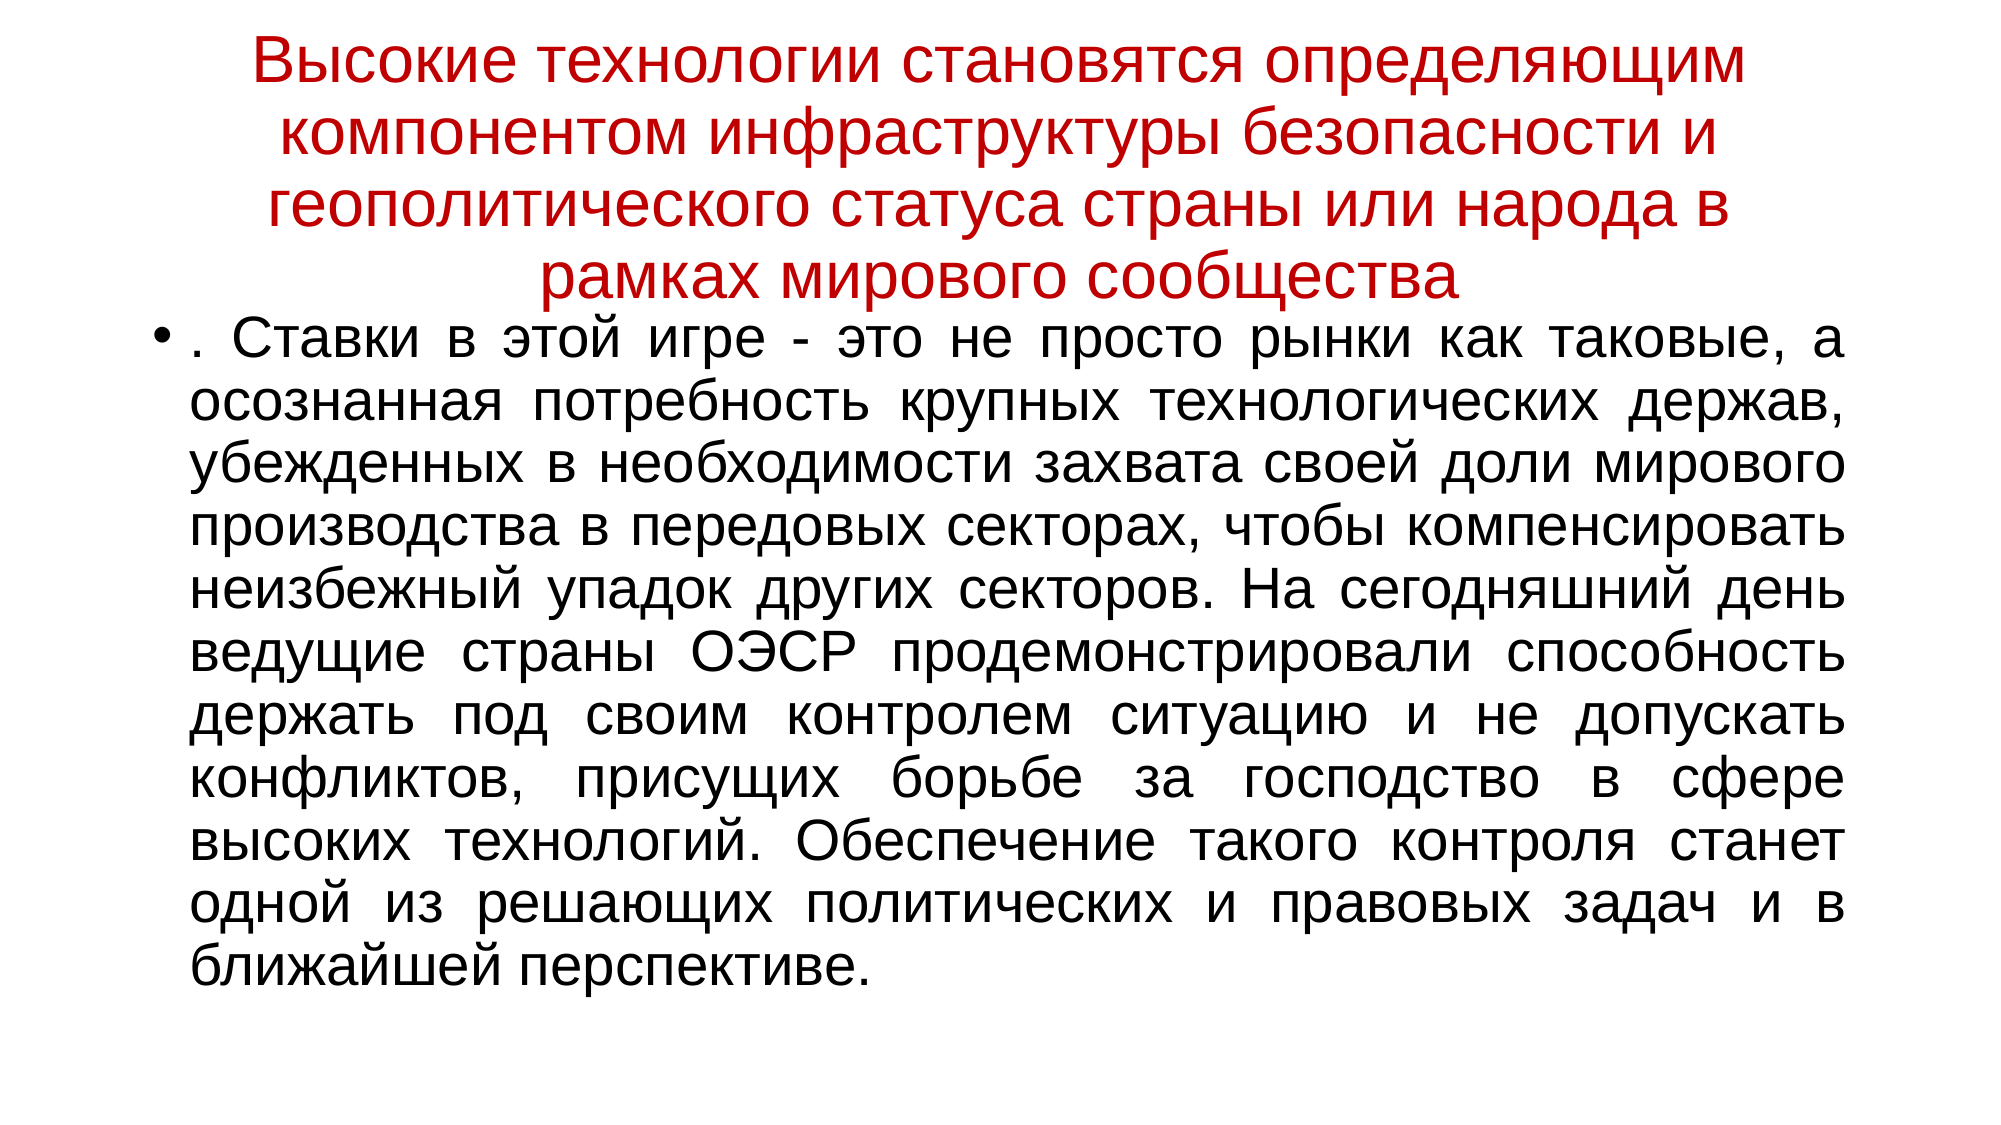

# Высокие технологии становятся определяющим компонентом инфраструктуры безопасности и геополитического статуса страны или народа в рамках мирового сообщества
. Ставки в этой игре - это не просто рынки как таковые, а осознанная потребность крупных технологических держав, убежденных в необходимости захвата своей доли мирового производства в передовых секторах, чтобы компенсировать неизбежный упадок других секторов. На сегодняшний день ведущие страны ОЭСР продемонстрировали способность держать под своим контролем ситуацию и не допускать конфликтов, присущих борьбе за господство в сфере высоких технологий. Обеспечение такого контроля станет одной из решающих политических и правовых задач и в ближайшей перспективе.